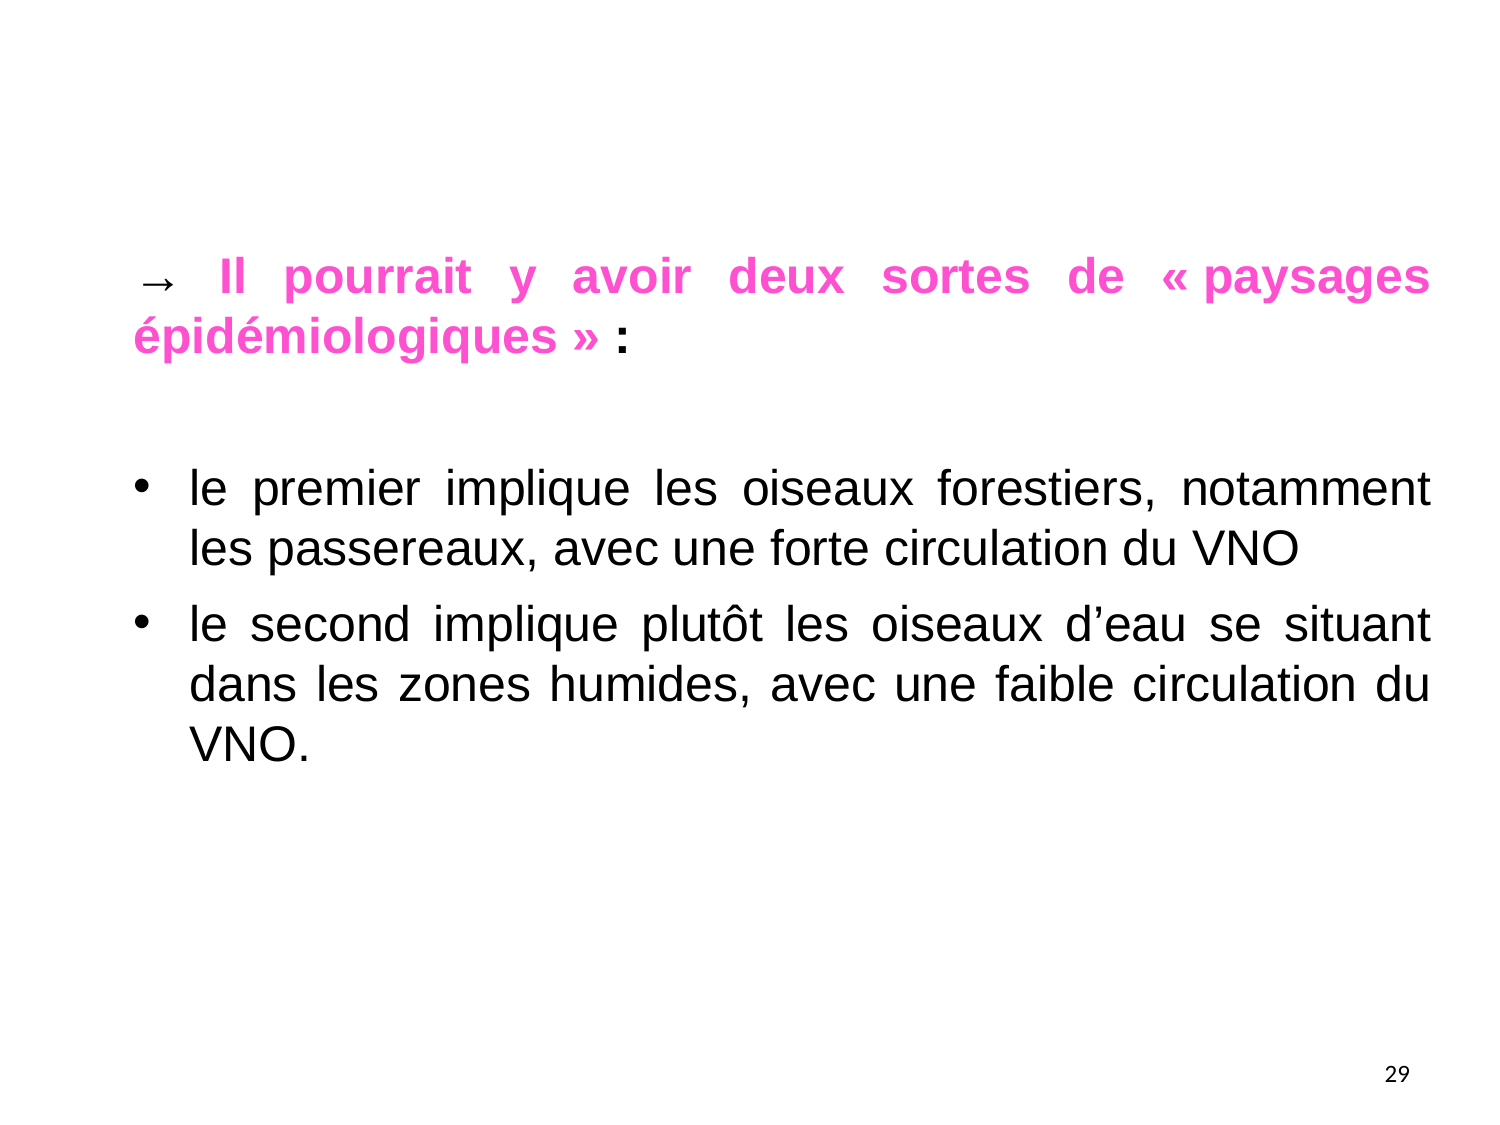

→ Il pourrait y avoir deux sortes de « paysages épidémiologiques » :

le premier implique les oiseaux forestiers, notamment les passereaux, avec une forte circulation du VNO
le second implique plutôt les oiseaux d’eau se situant dans les zones humides, avec une faible circulation du VNO.

29